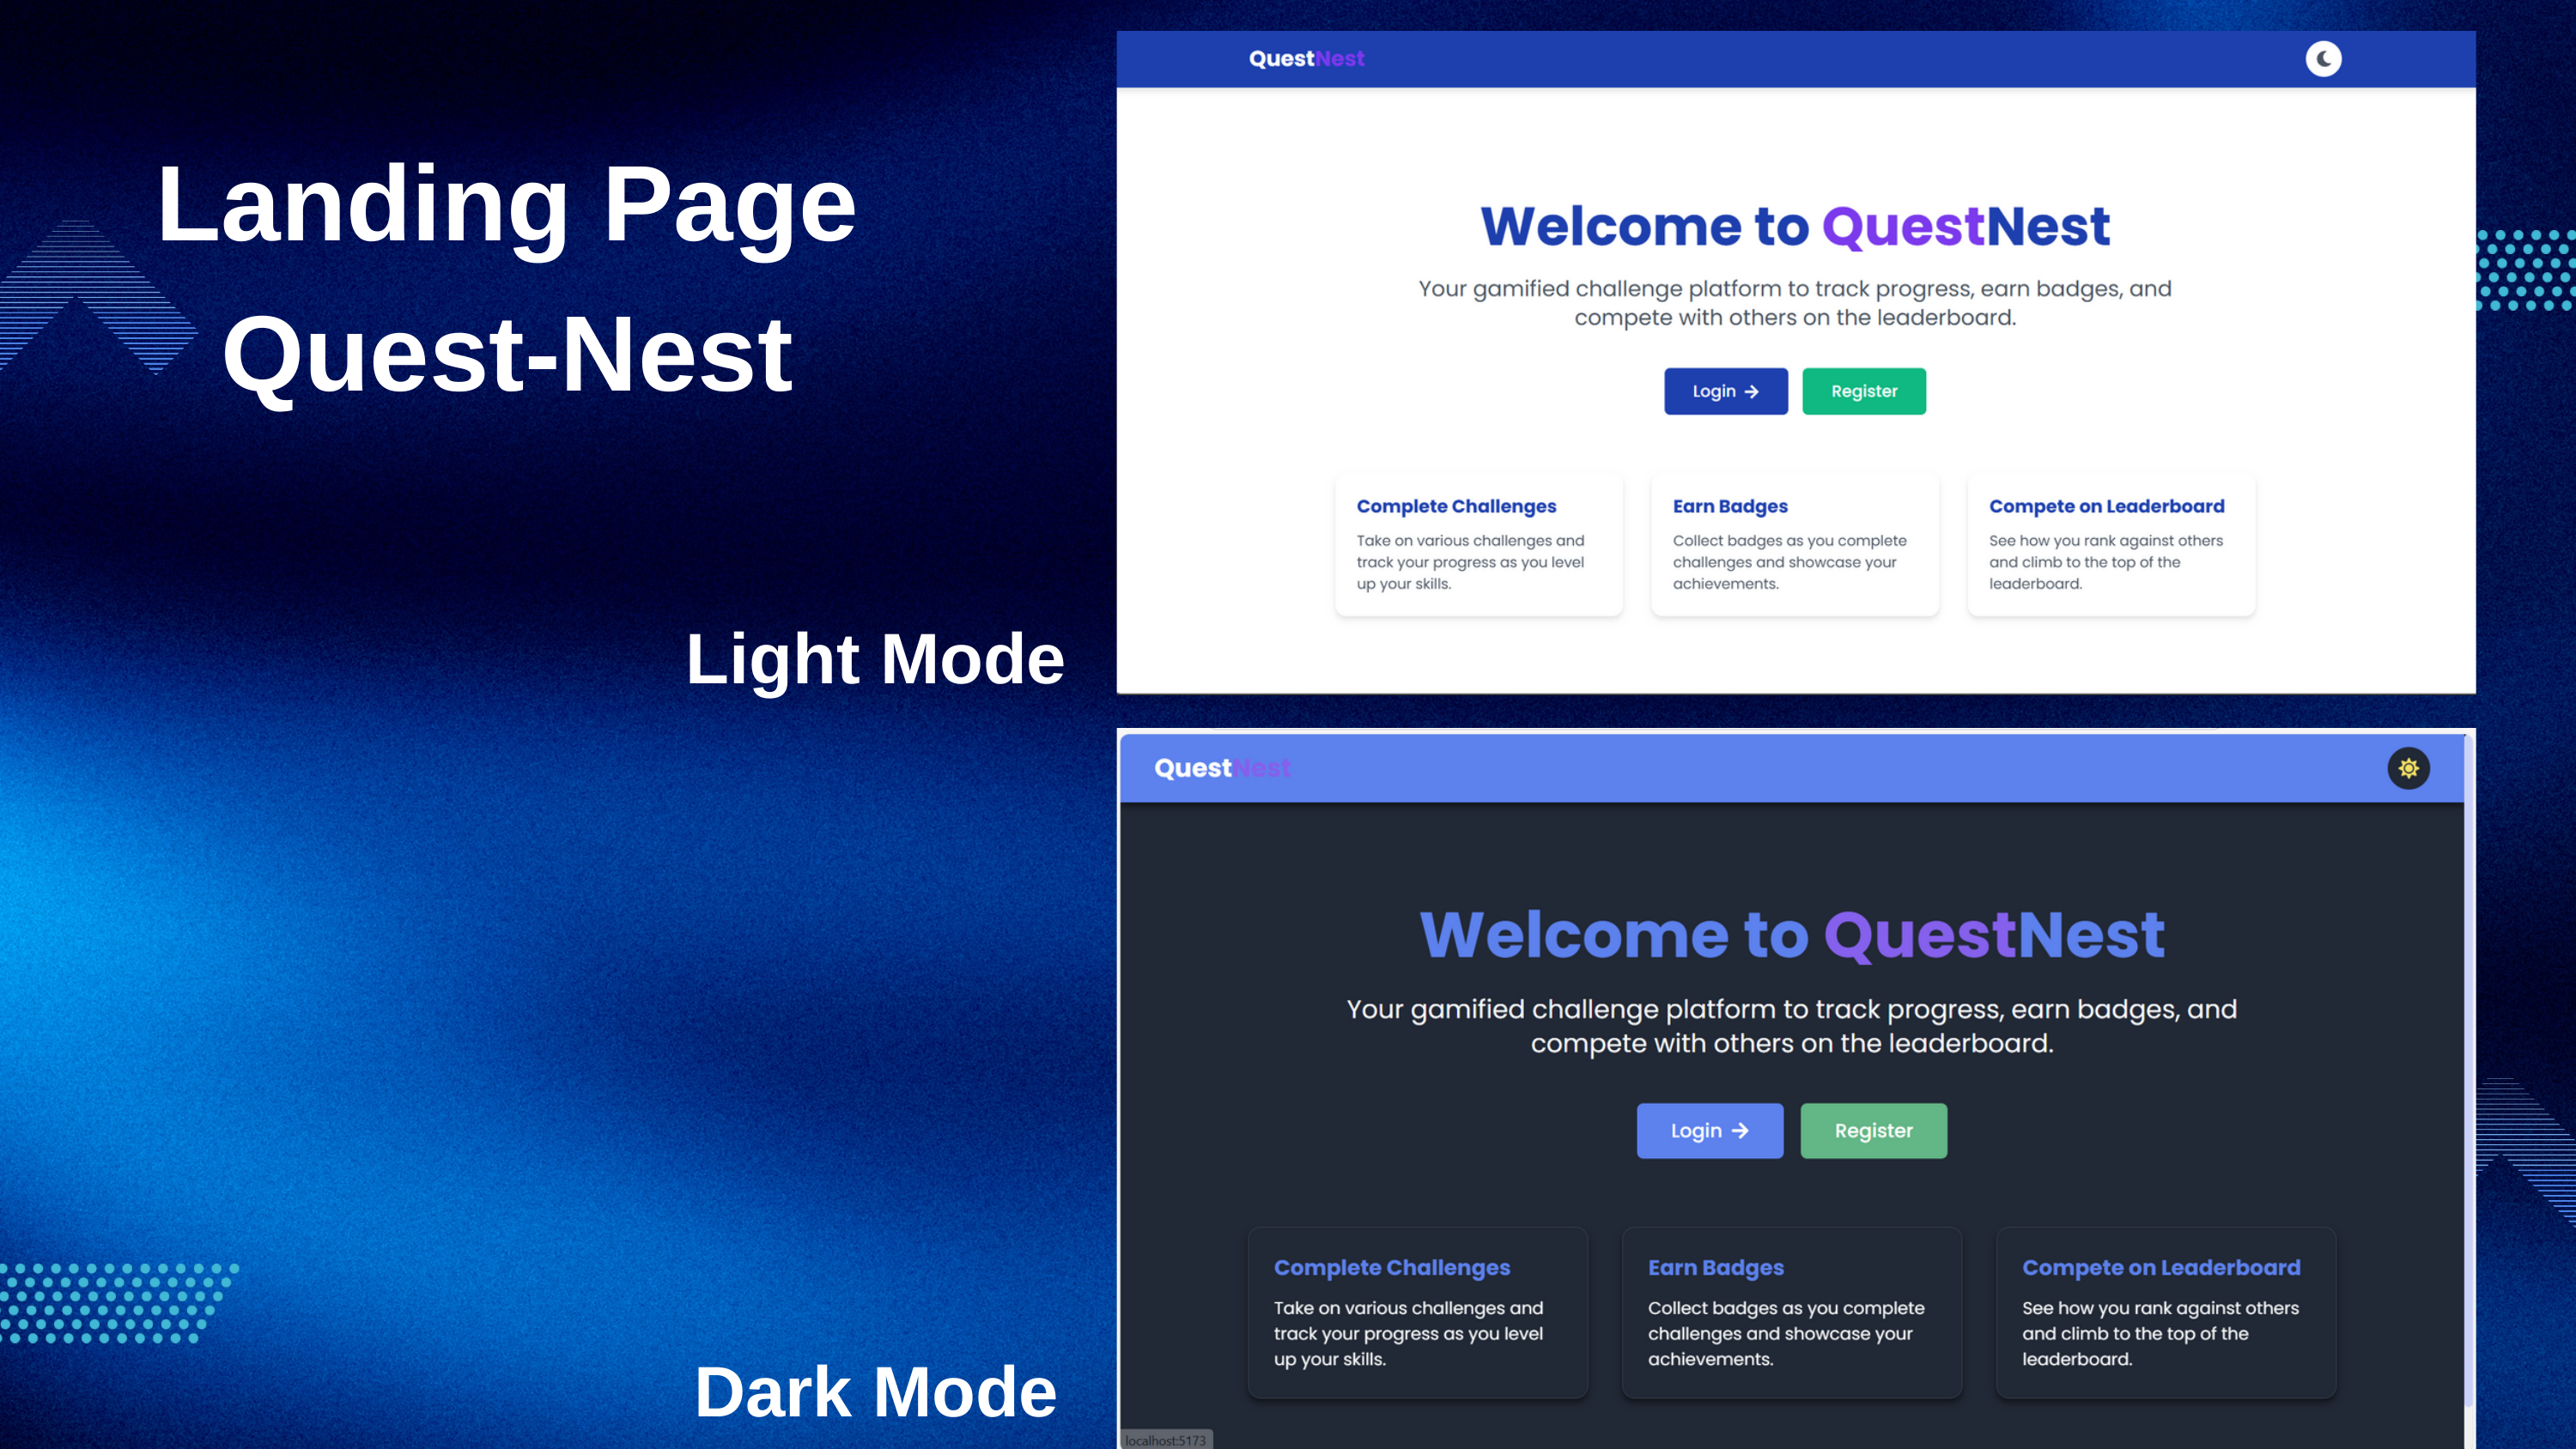

Landing Page Quest-Nest

Light Mode

Dark Mode